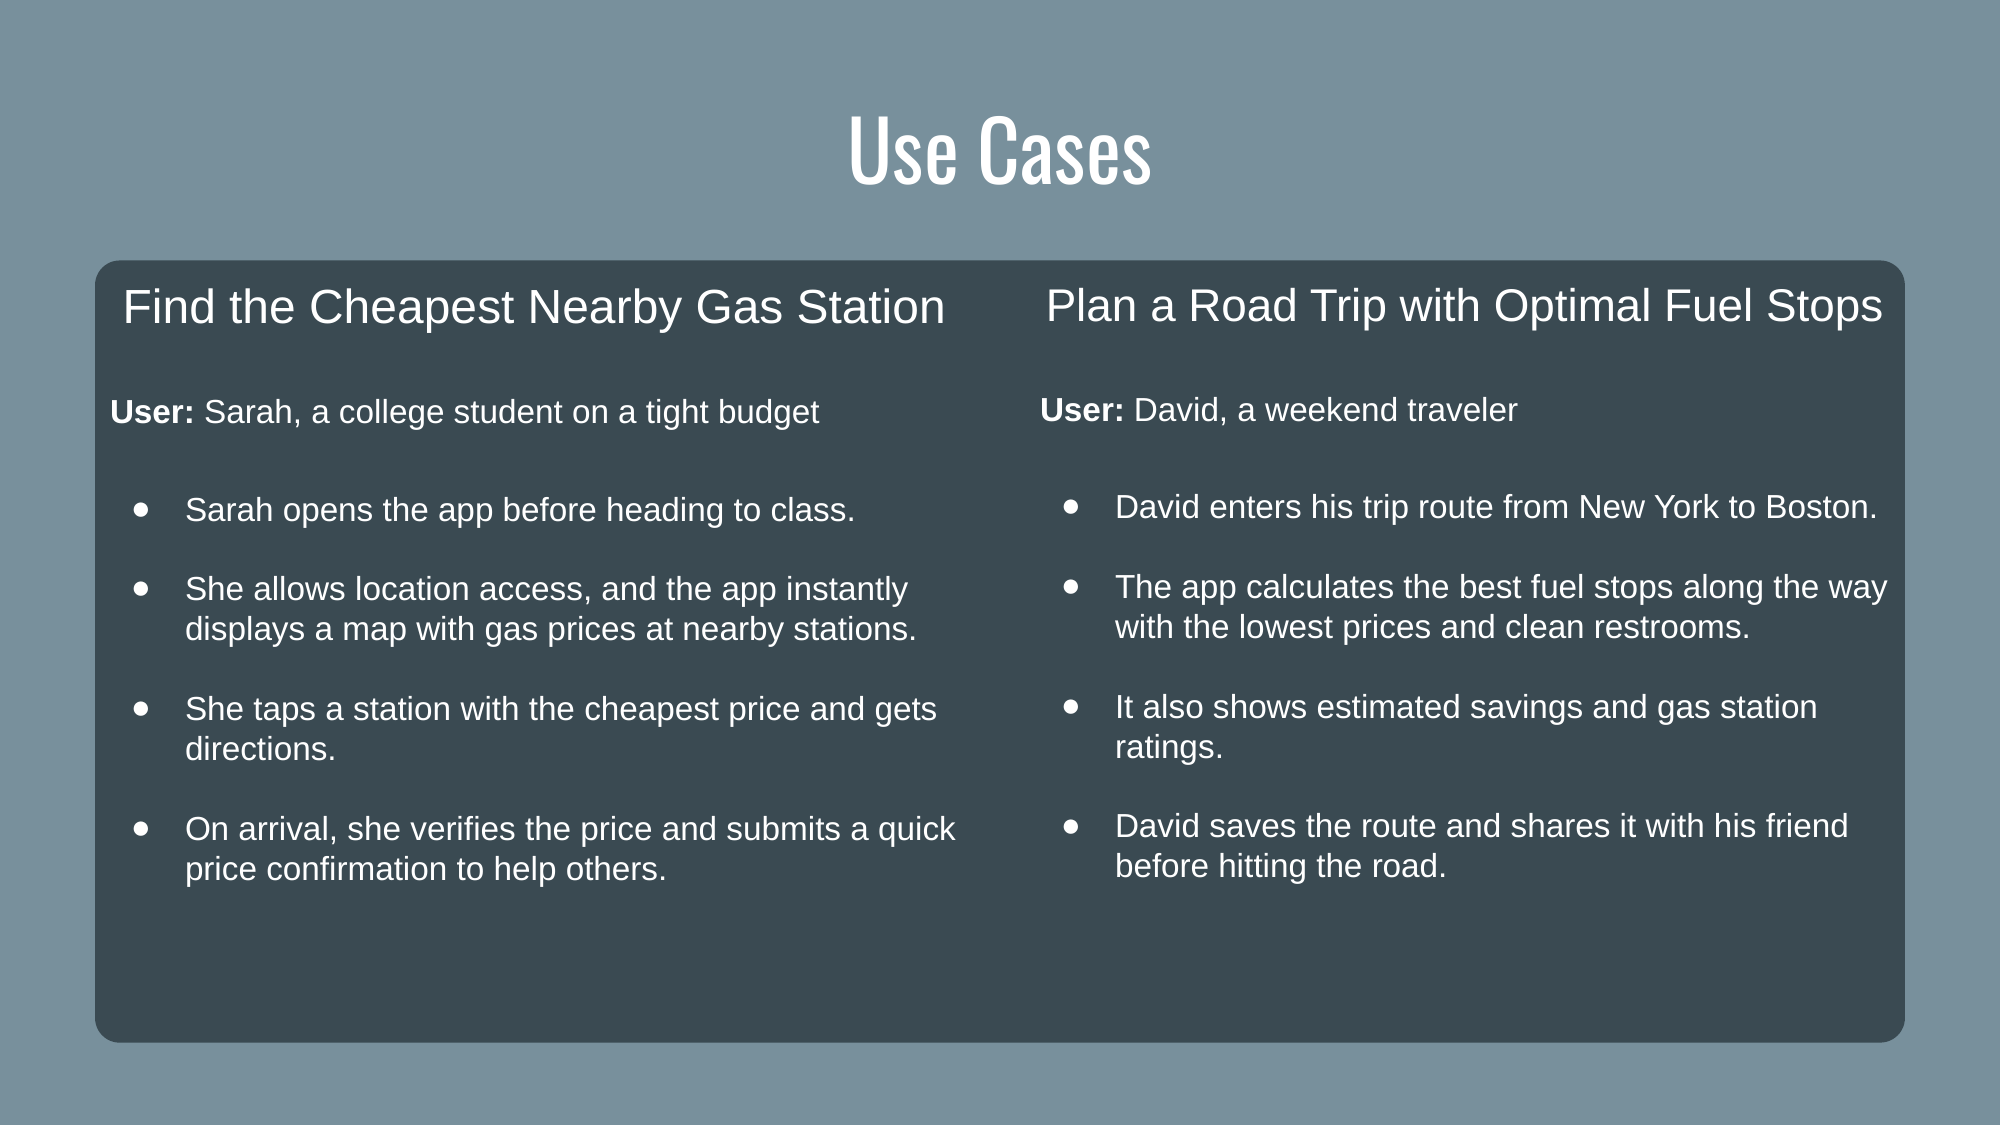

# Use Cases
Find the Cheapest Nearby Gas Station

User: Sarah, a college student on a tight budget

Sarah opens the app before heading to class.
She allows location access, and the app instantly displays a map with gas prices at nearby stations.
She taps a station with the cheapest price and gets directions.
On arrival, she verifies the price and submits a quick price confirmation to help others.

Plan a Road Trip with Optimal Fuel Stops

User: David, a weekend traveler

David enters his trip route from New York to Boston.
The app calculates the best fuel stops along the way with the lowest prices and clean restrooms.
It also shows estimated savings and gas station ratings.
David saves the route and shares it with his friend before hitting the road.